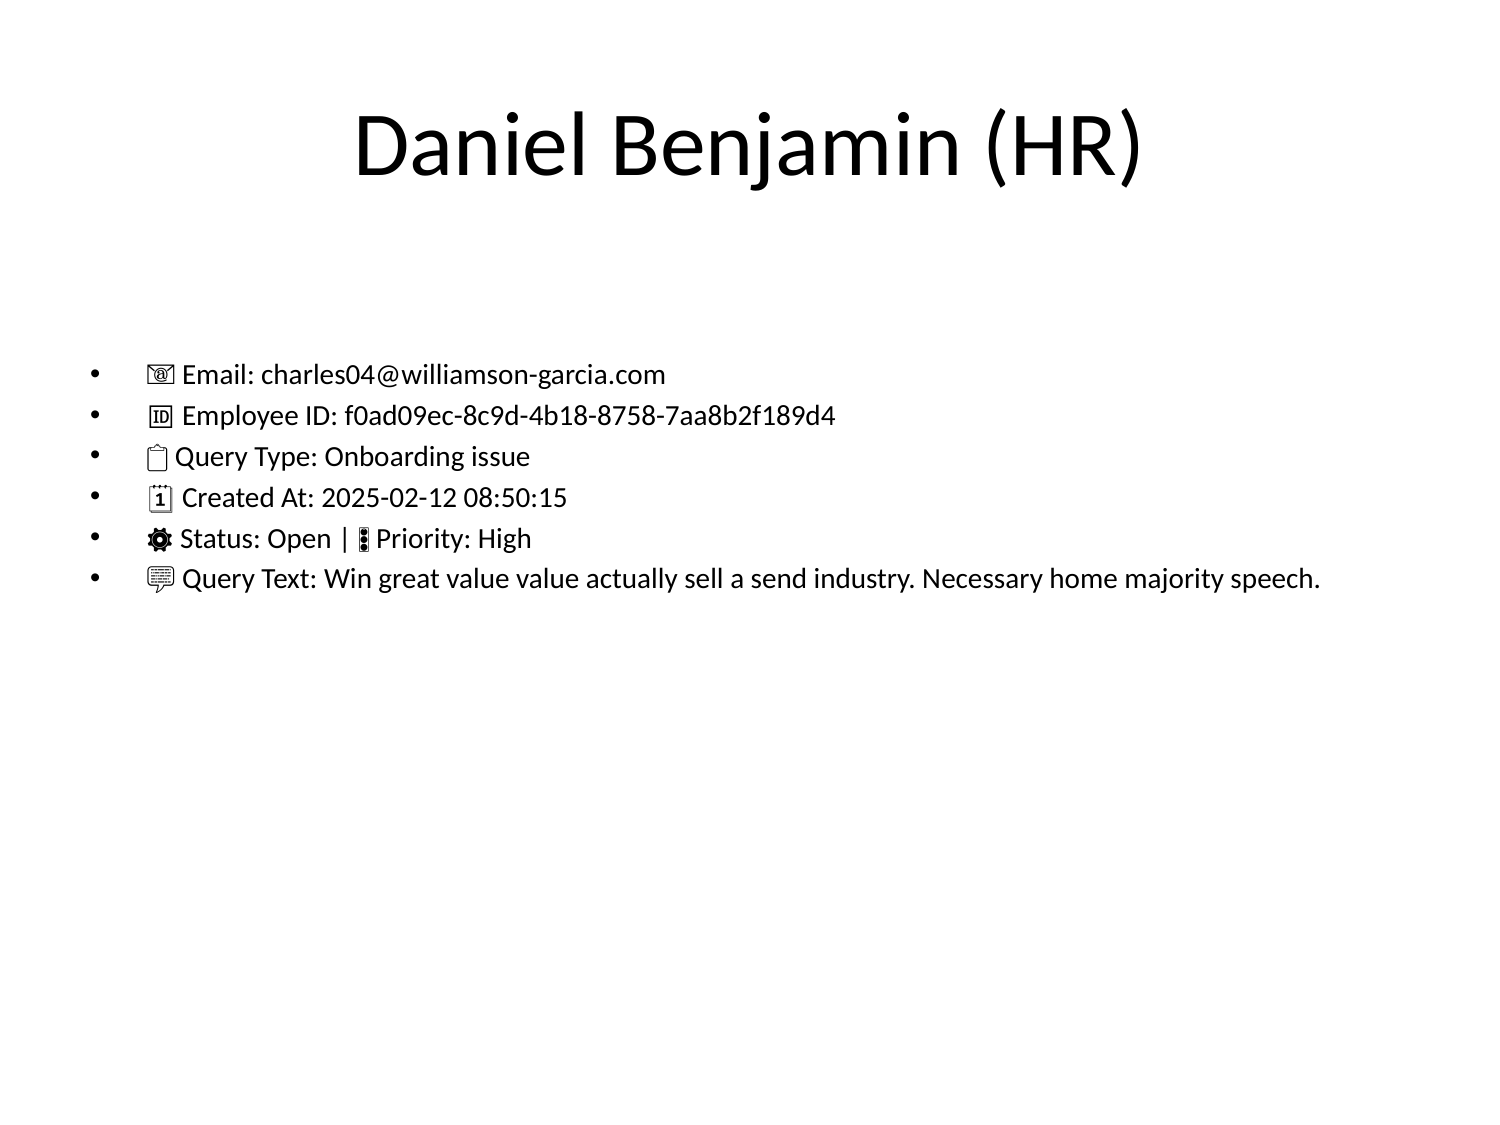

# Daniel Benjamin (HR)

📧 Email: charles04@williamson-garcia.com
🆔 Employee ID: f0ad09ec-8c9d-4b18-8758-7aa8b2f189d4
📋 Query Type: Onboarding issue
🗓 Created At: 2025-02-12 08:50:15
⚙ Status: Open | 🚦 Priority: High
💬 Query Text: Win great value value actually sell a send industry. Necessary home majority speech.